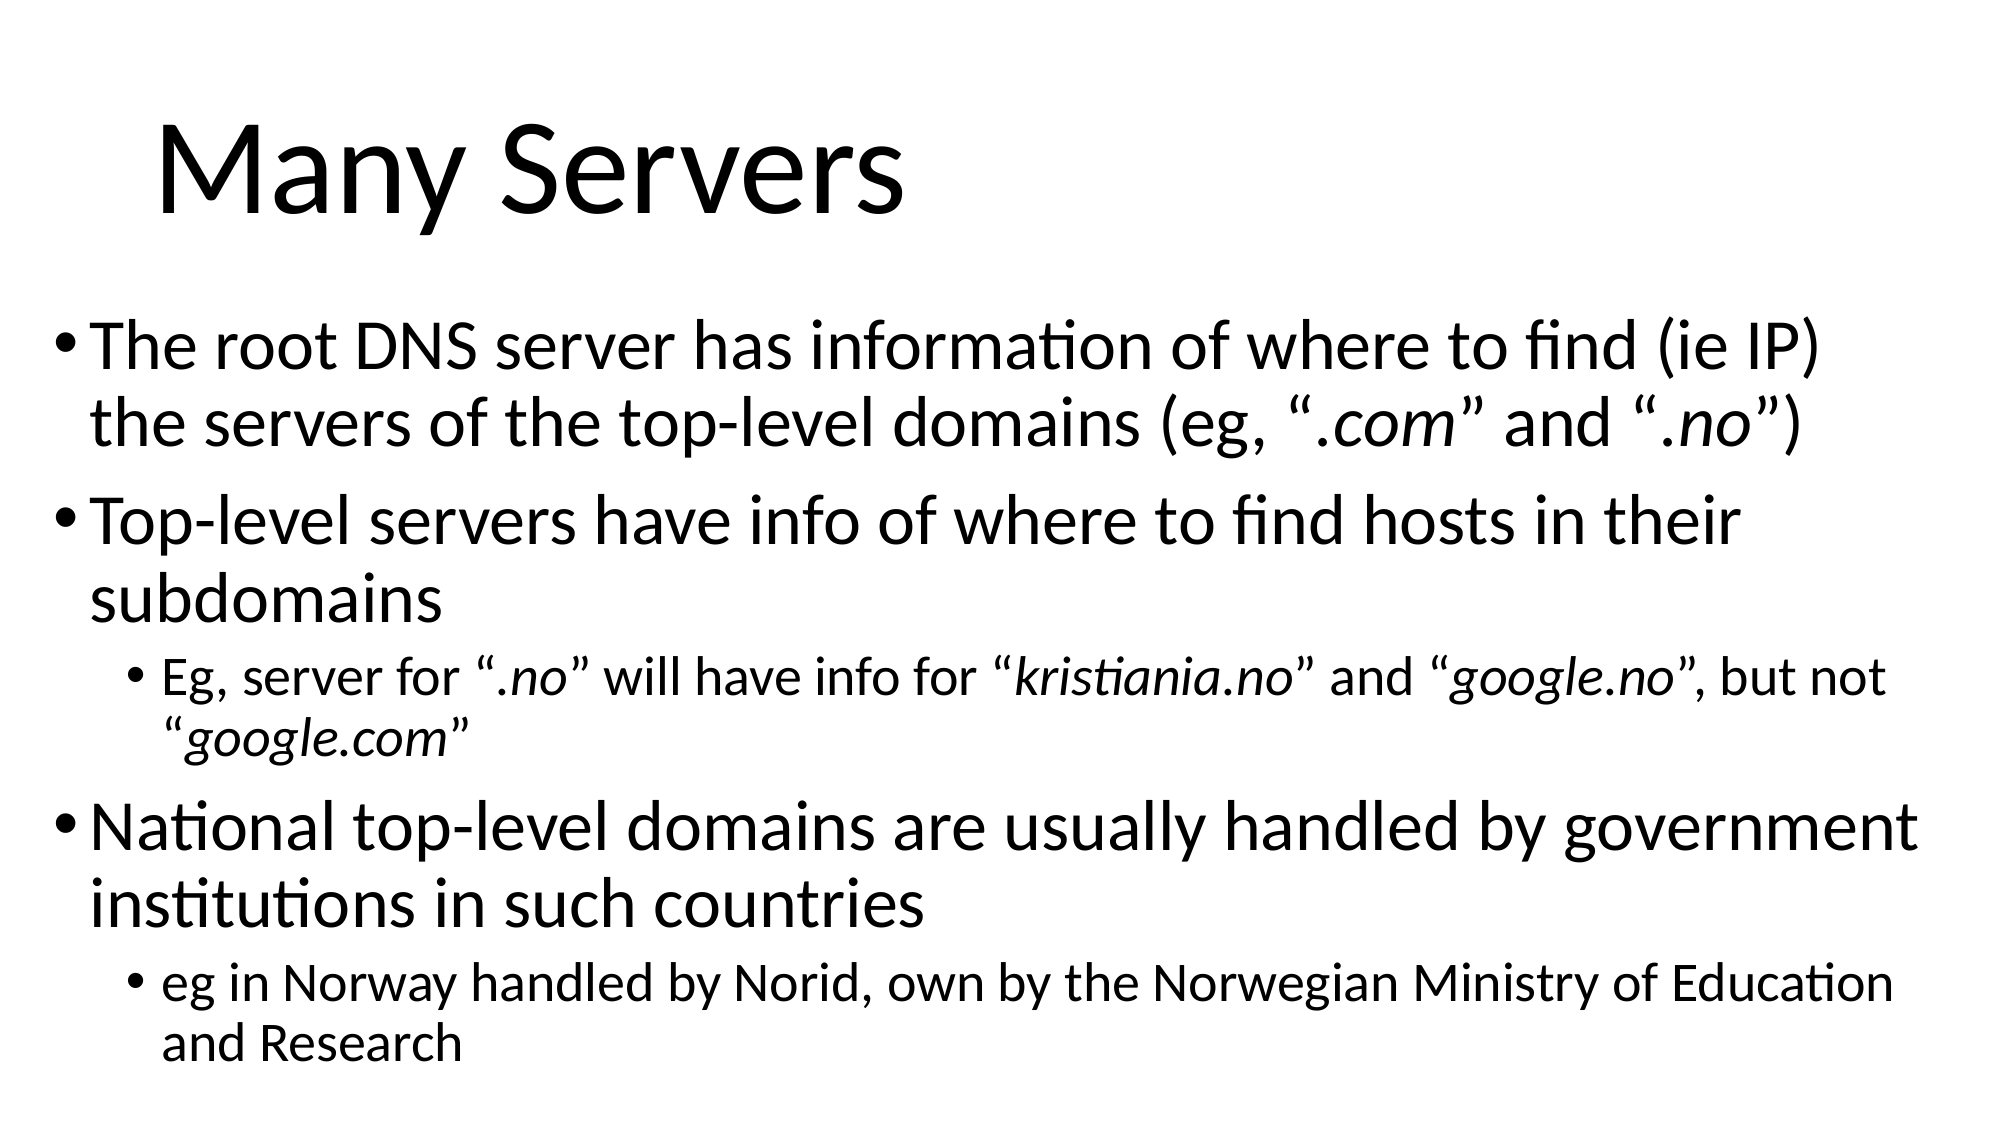

# Many Servers
The root DNS server has information of where to find (ie IP) the servers of the top-level domains (eg, “.com” and “.no”)
Top-level servers have info of where to find hosts in their subdomains
Eg, server for “.no” will have info for “kristiania.no” and “google.no”, but not “google.com”
National top-level domains are usually handled by government institutions in such countries
eg in Norway handled by Norid, own by the Norwegian Ministry of Education and Research